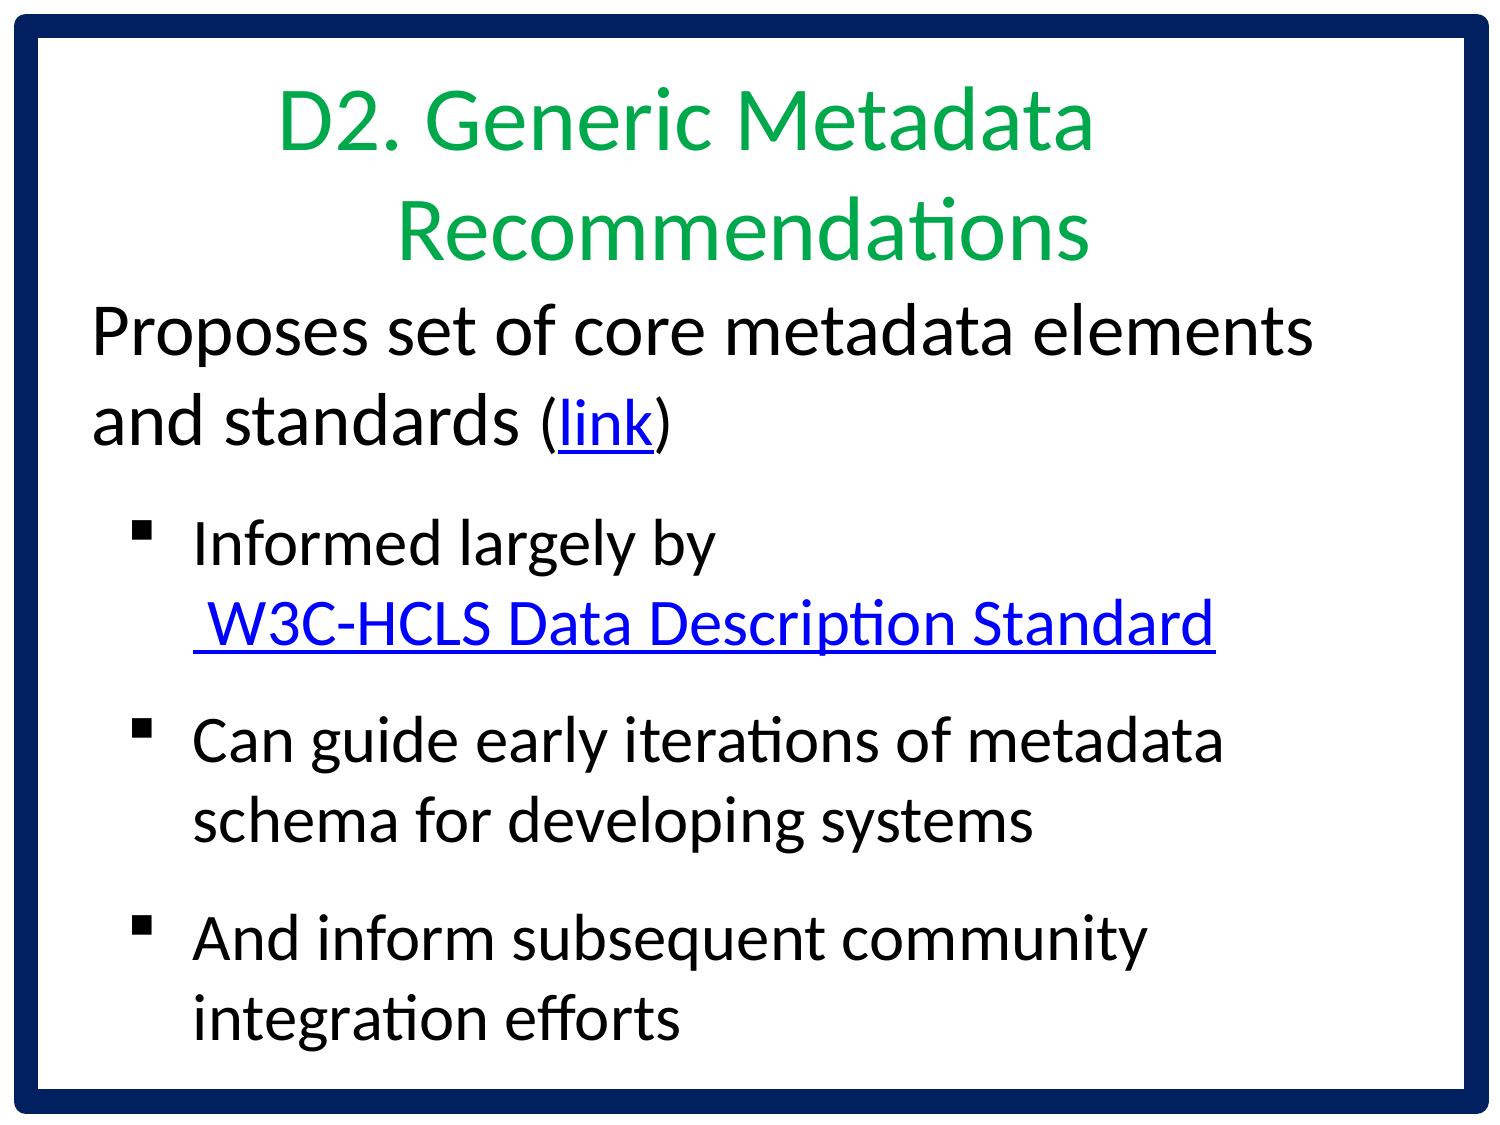

# D2. Generic Metadata Recommendations
Proposes set of core metadata elements and standards (link)
Informed largely by W3C-HCLS Data Description Standard
Can guide early iterations of metadata schema for developing systems
And inform subsequent community integration efforts